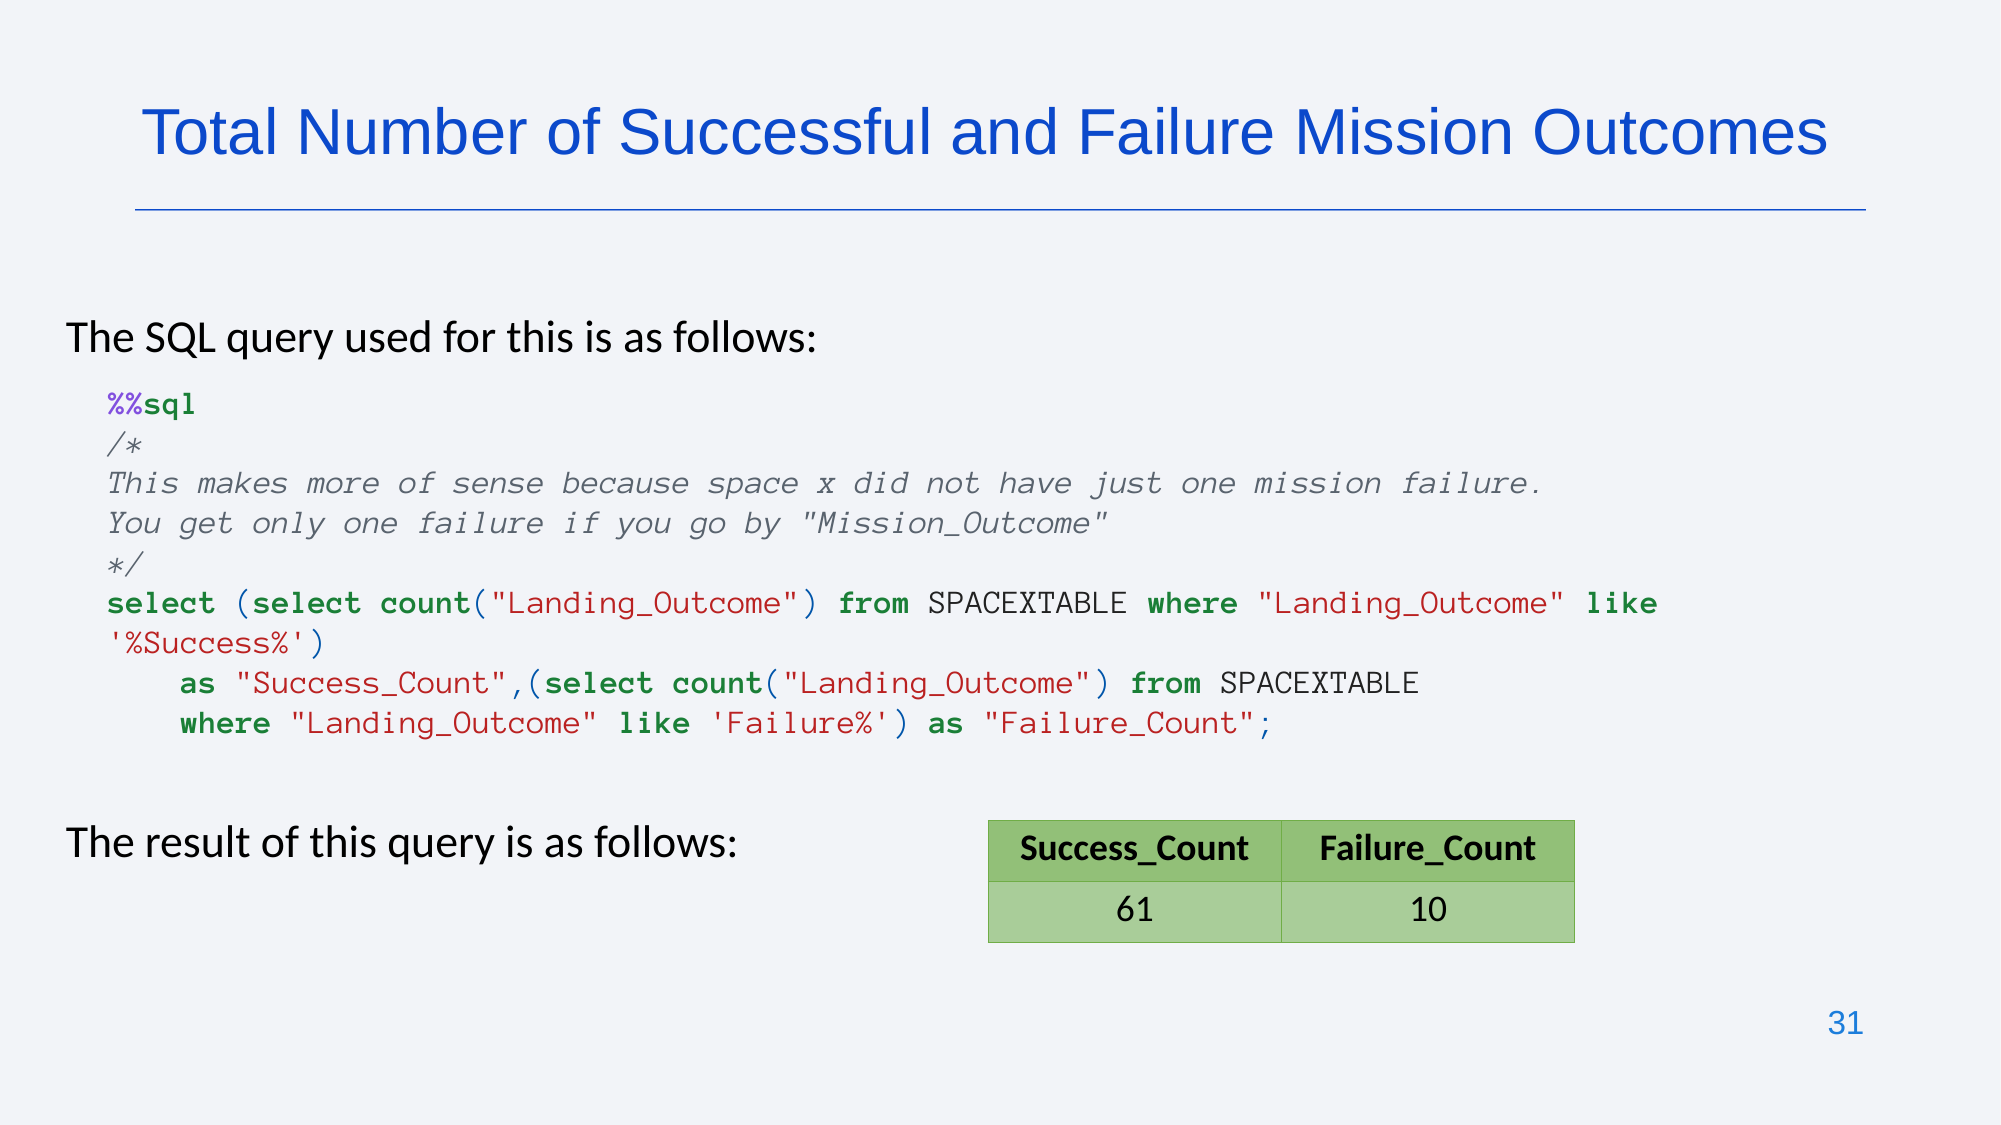

Total Number of Successful and Failure Mission Outcomes
The SQL query used for this is as follows:

The result of this query is as follows:
%%sql
/*
This makes more of sense because space x did not have just one mission failure.
You get only one failure if you go by "Mission_Outcome"
*/
select (select count("Landing_Outcome") from SPACEXTABLE where "Landing_Outcome" like '%Success%')
    as "Success_Count",(select count("Landing_Outcome") from SPACEXTABLE
    where "Landing_Outcome" like 'Failure%') as "Failure_Count";
| Success\_Count | Failure\_Count |
| --- | --- |
| 61 | 10 |
31